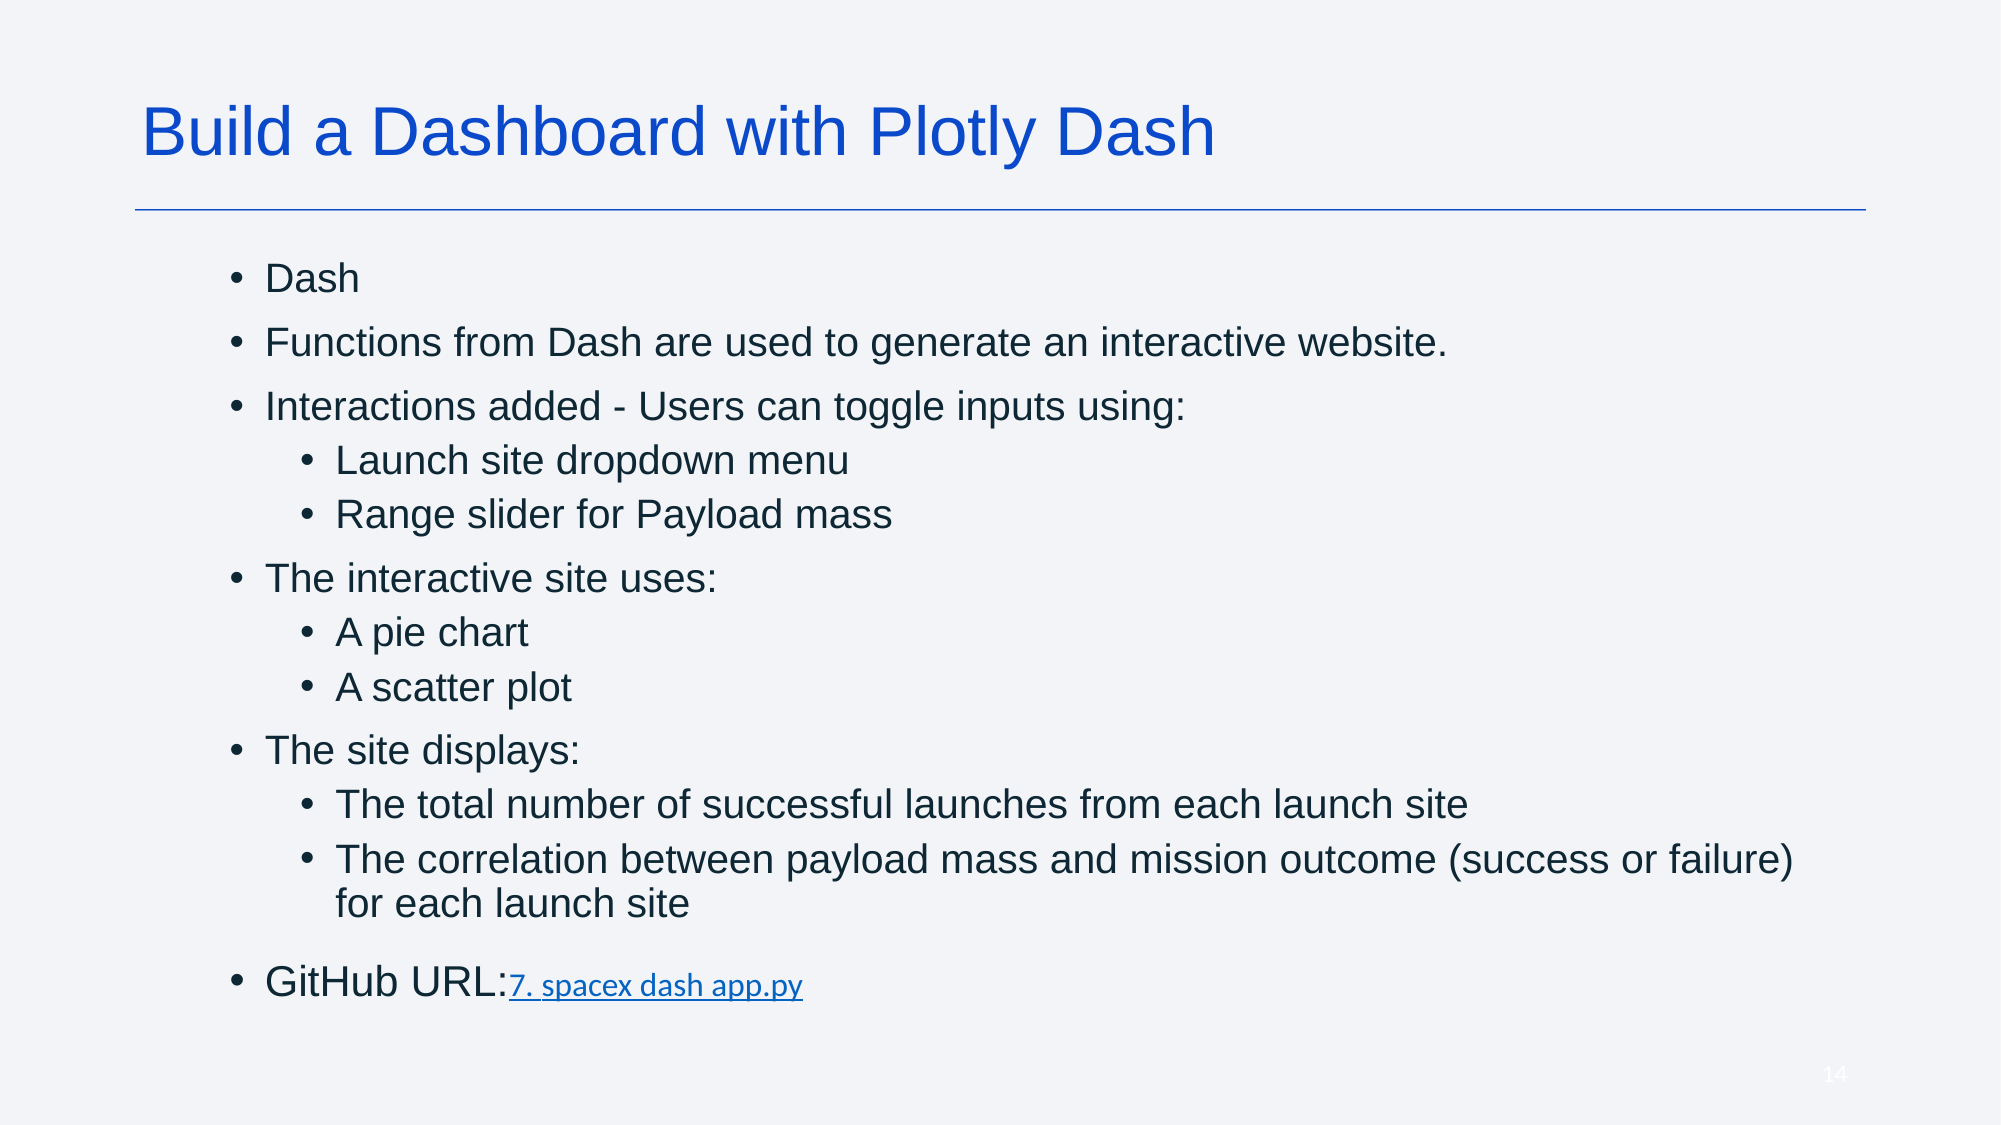

Build a Dashboard with Plotly Dash
Dash
Functions from Dash are used to generate an interactive website.
Interactions added - Users can toggle inputs using:
Launch site dropdown menu
Range slider for Payload mass
The interactive site uses:
A pie chart
A scatter plot
The site displays:
The total number of successful launches from each launch site
The correlation between payload mass and mission outcome (success or failure) for each launch site
GitHub URL:7. spacex dash app.py
14